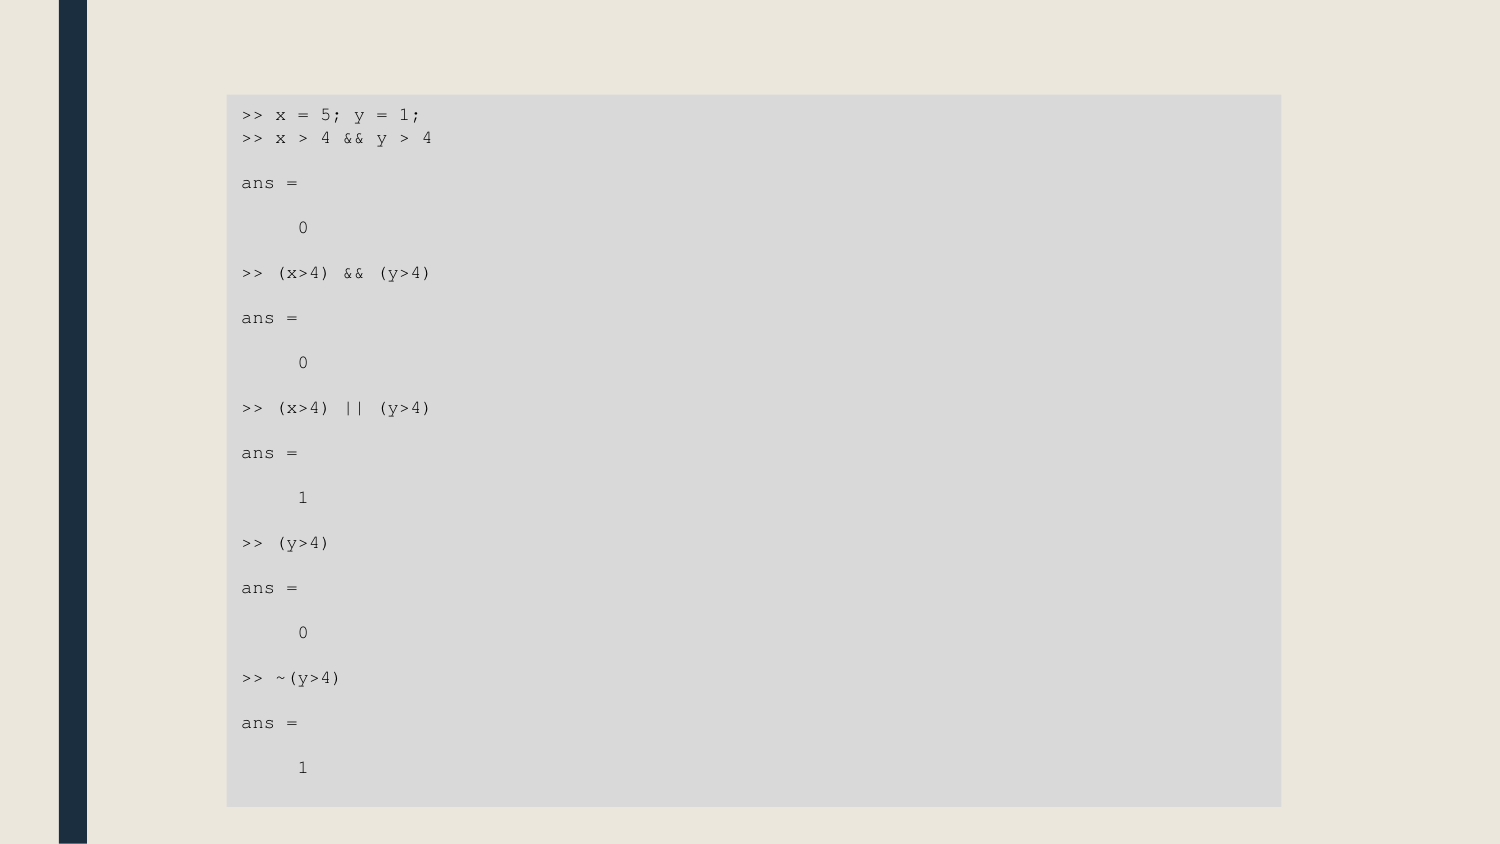

>> x = 5; y = 1;
>> x > 4 && y > 4

ans =

     0

>> (x>4) && (y>4)

ans =

     0

>> (x>4) || (y>4)

ans =

     1

>> (y>4)

ans =

     0

>> ~(y>4)

ans =

     1